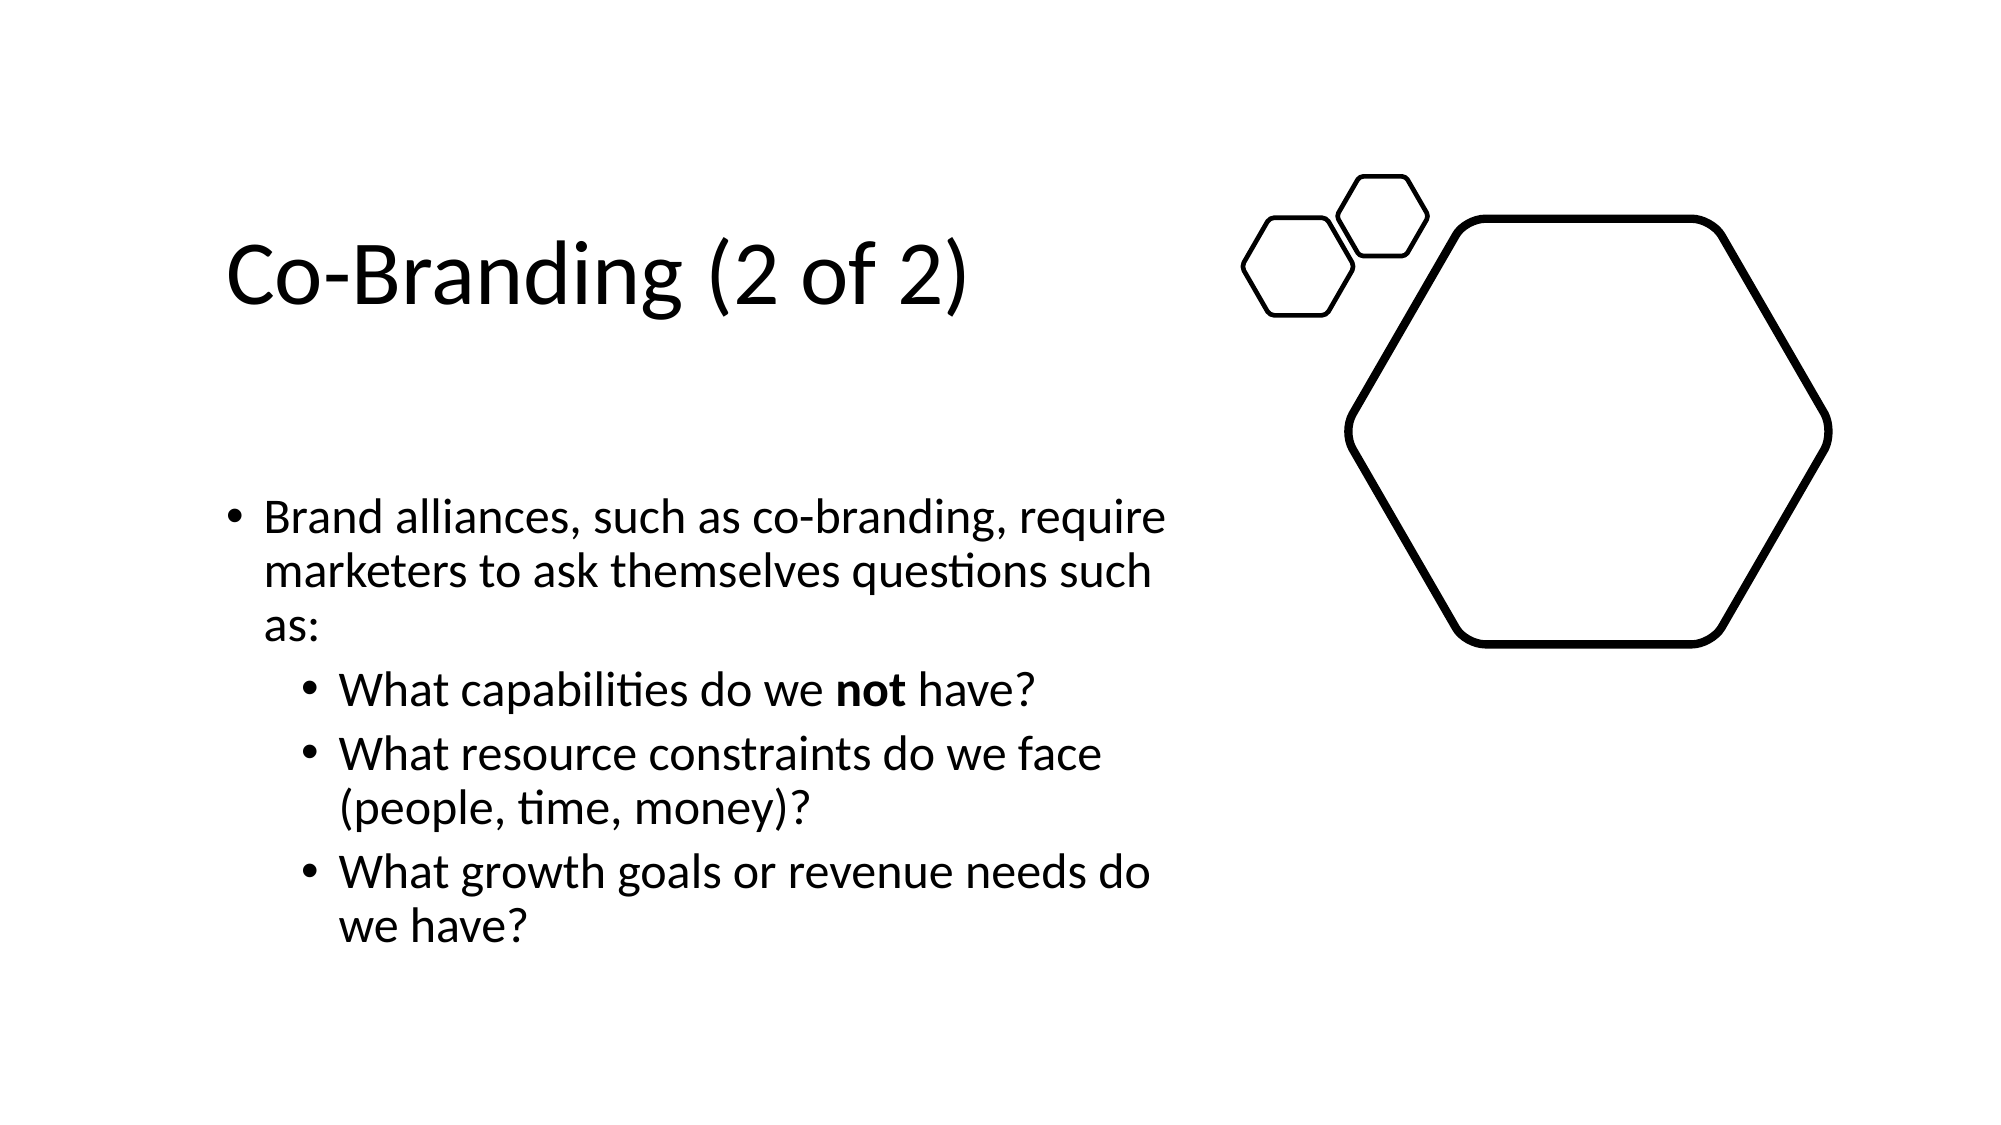

# Co-Branding (2 of 2)

Brand alliances, such as co-branding, require marketers to ask themselves questions such as:
What capabilities do we not have?
What resource constraints do we face (people, time, money)?
What growth goals or revenue needs do we have?